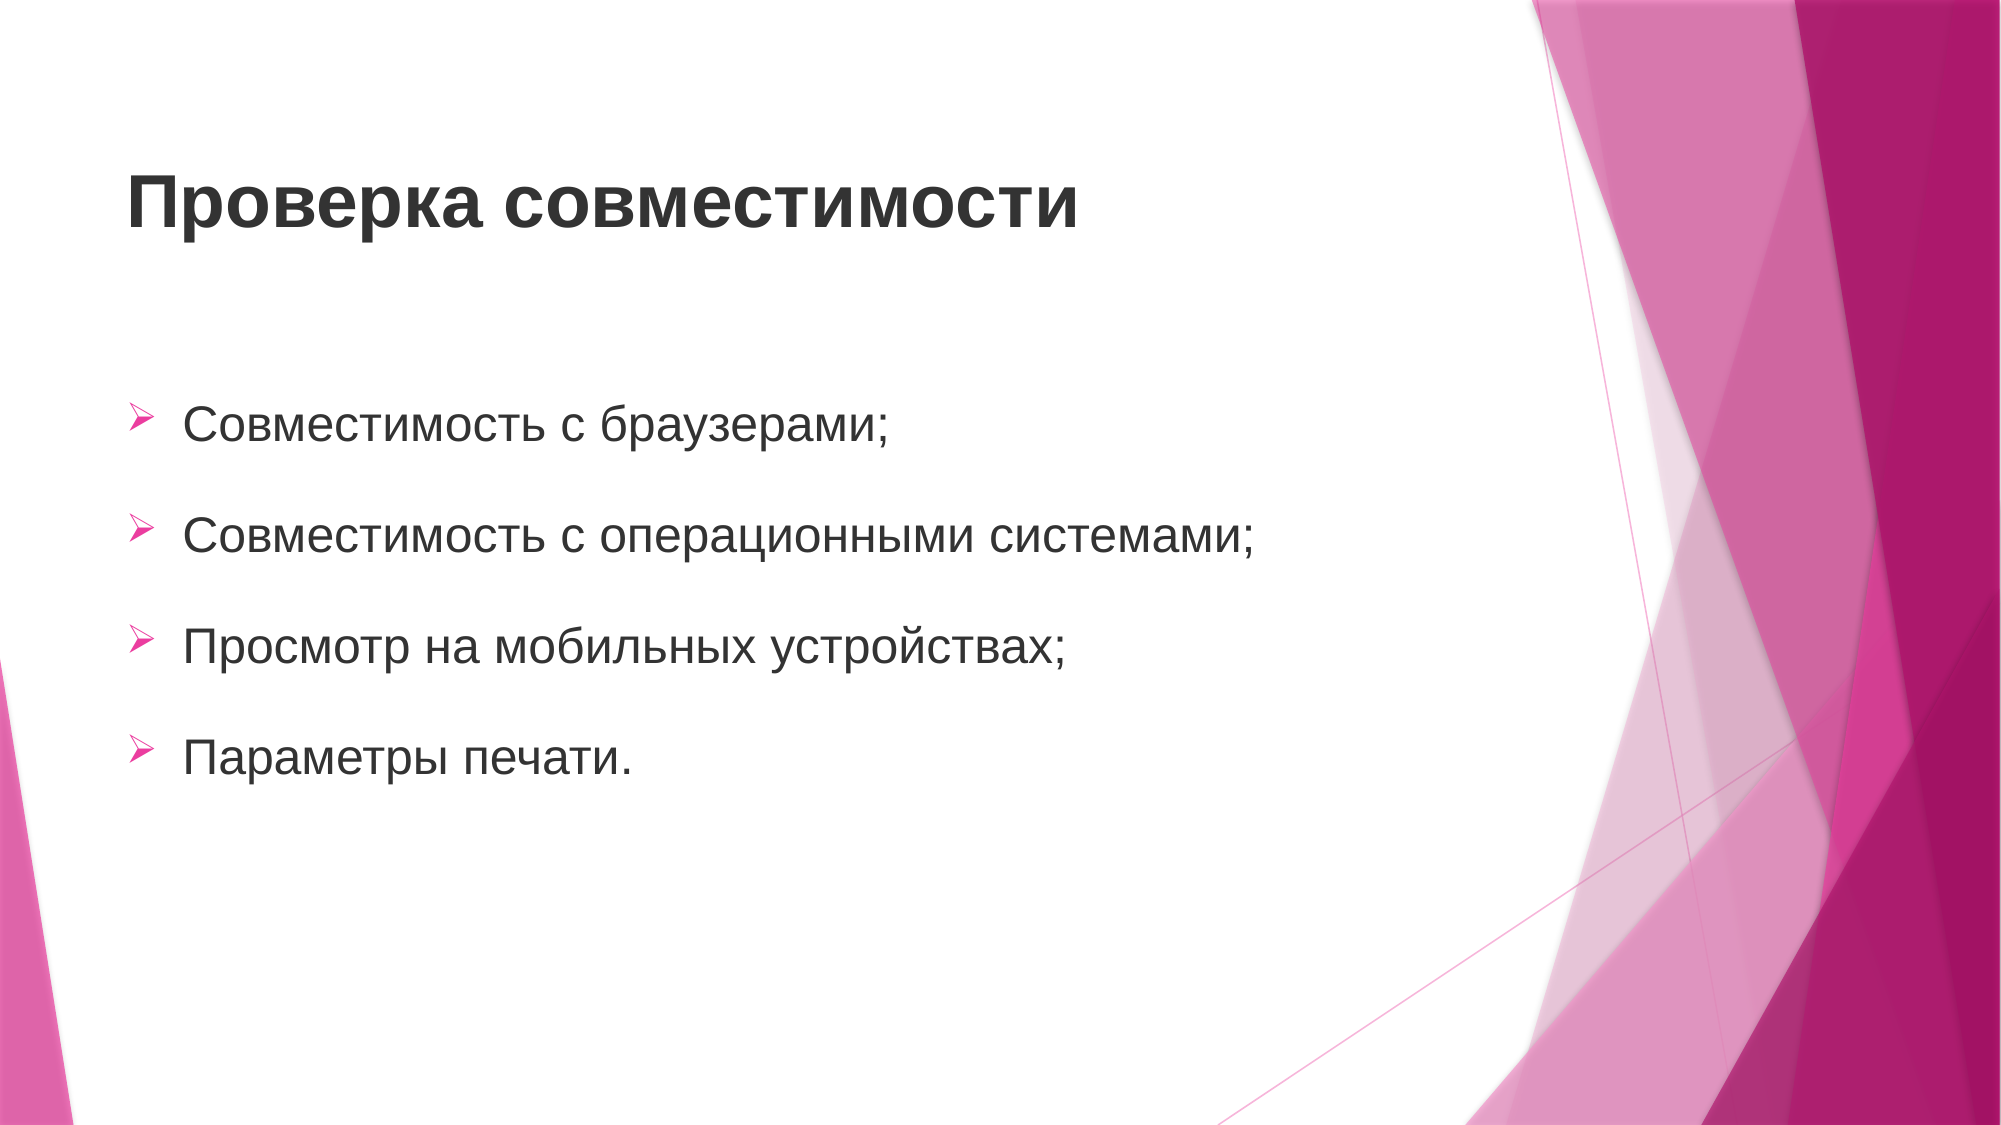

# Проверка совместимости
Совместимость с браузерами;
Совместимость с операционными системами;
Просмотр на мобильных устройствах;
Параметры печати.